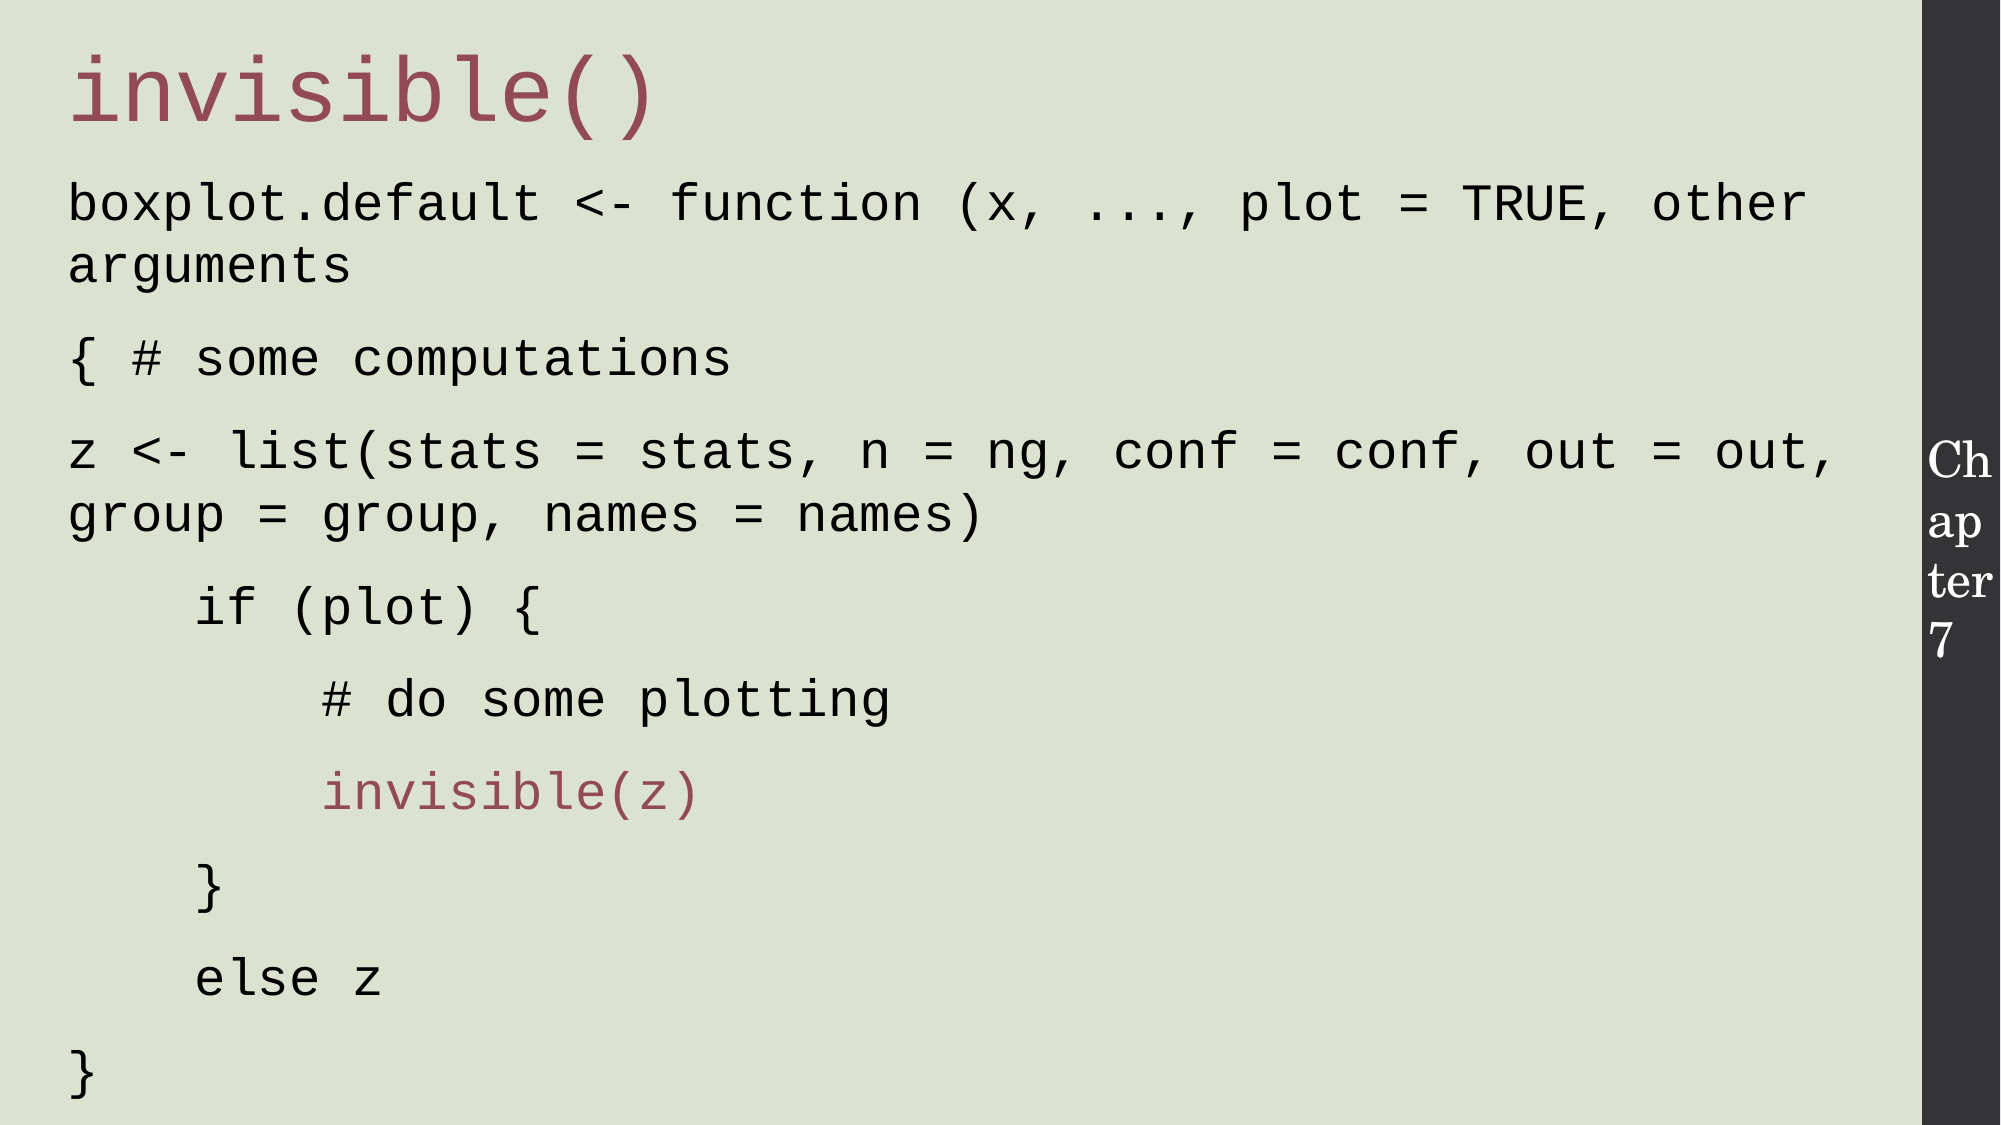

# invisible()
boxplot.default <- function (x, ..., plot = TRUE, other arguments
{ # some computations
z <- list(stats = stats, n = ng, conf = conf, out = out, group = group, names = names)
    if (plot) {
        # do some plotting
        invisible(z)
    }
    else z
}

Chapter 7